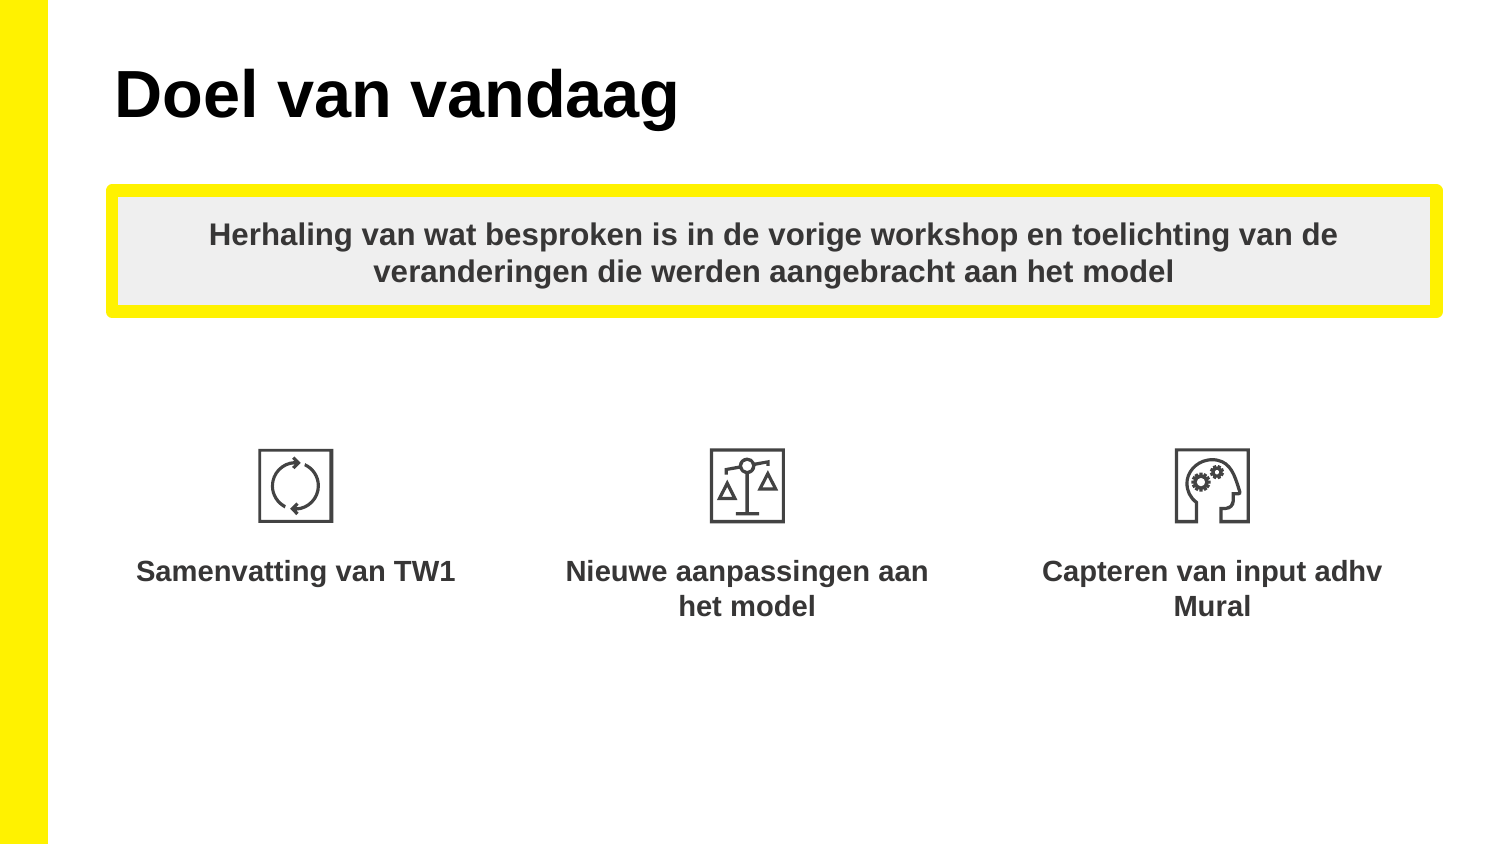

Doel van vandaag
Herhaling van wat besproken is in de vorige workshop en toelichting van de veranderingen die werden aangebracht aan het model

Samenvatting van TW1
Nieuwe aanpassingen aan het model
Capteren van input adhv Mural